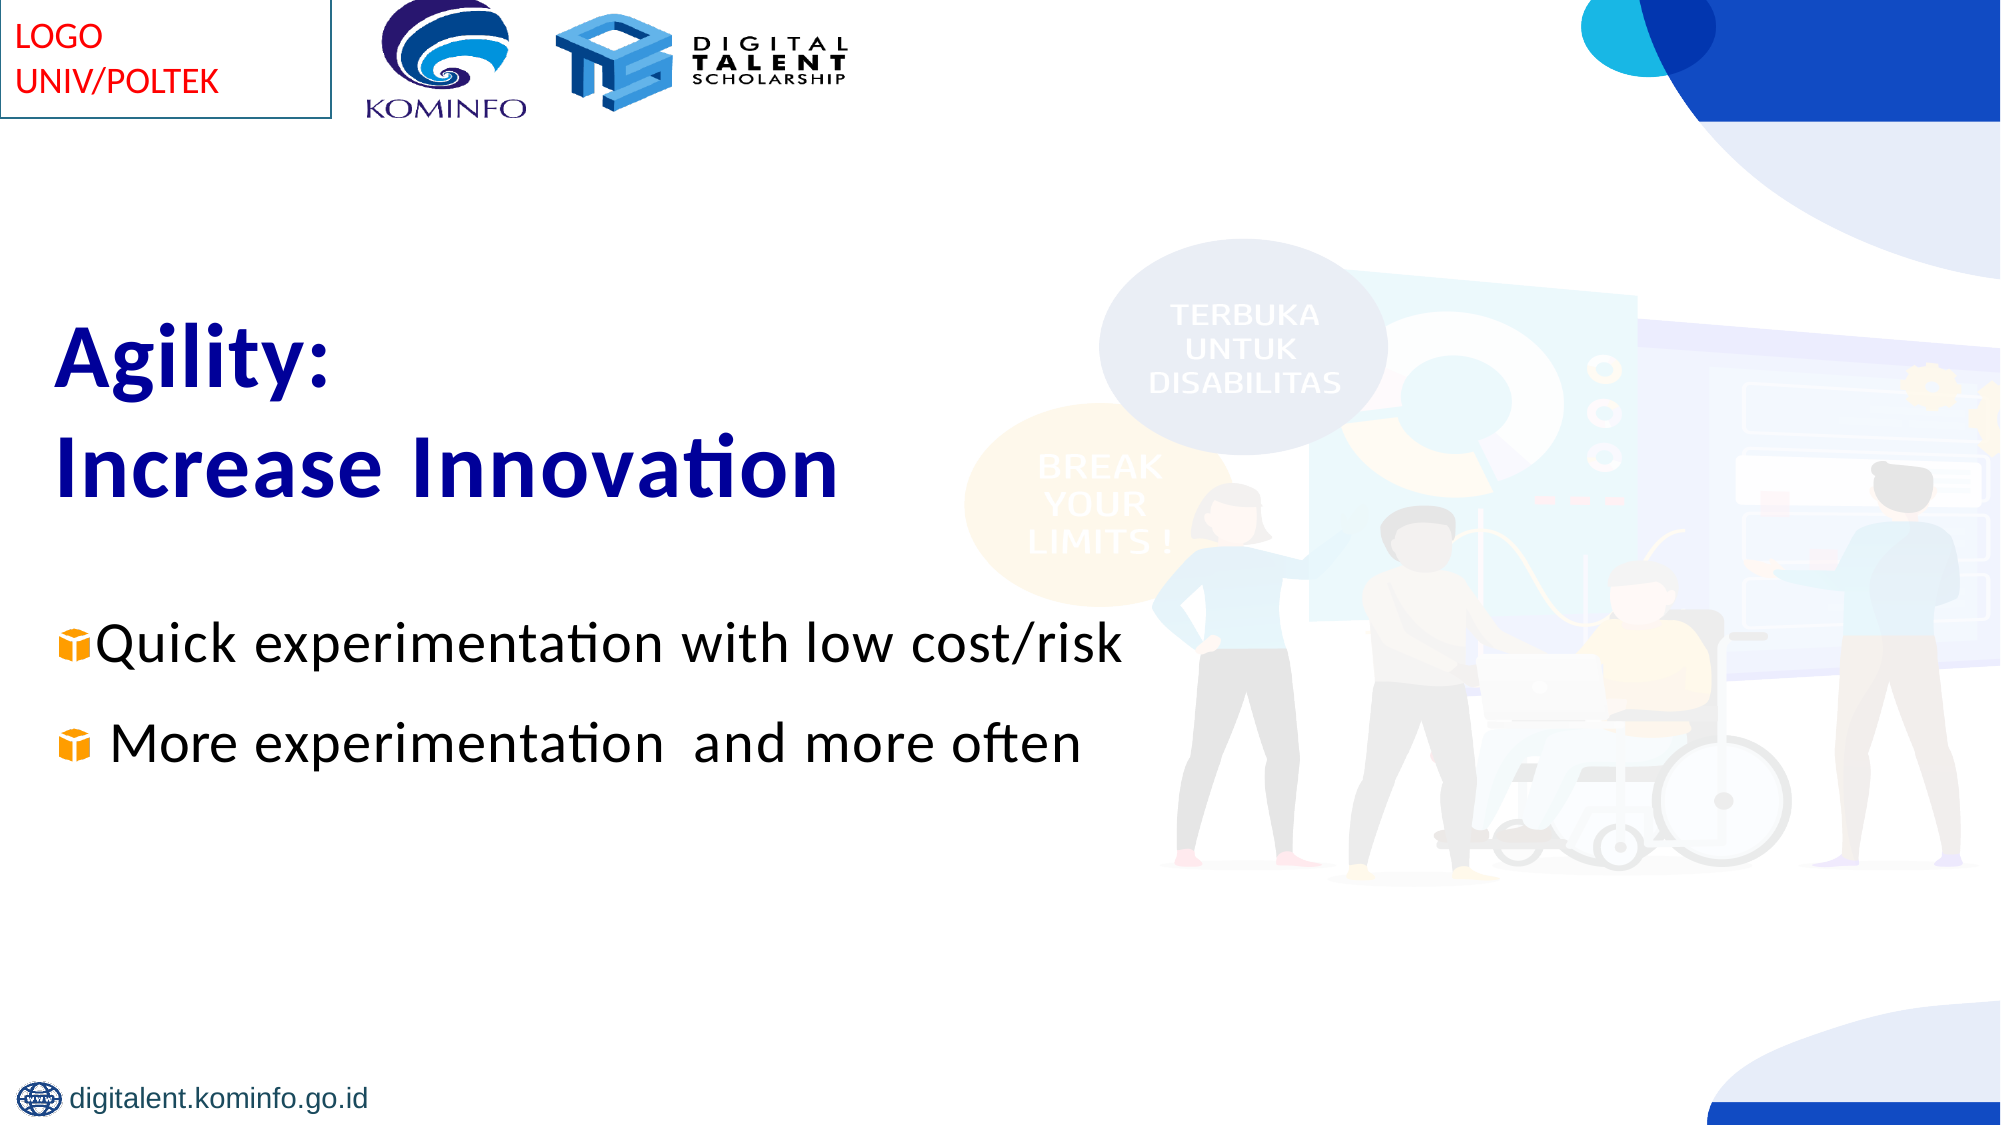

# Agility: Increase Innovation
Quick experimentation with low cost/risk  More experimentation	and more often